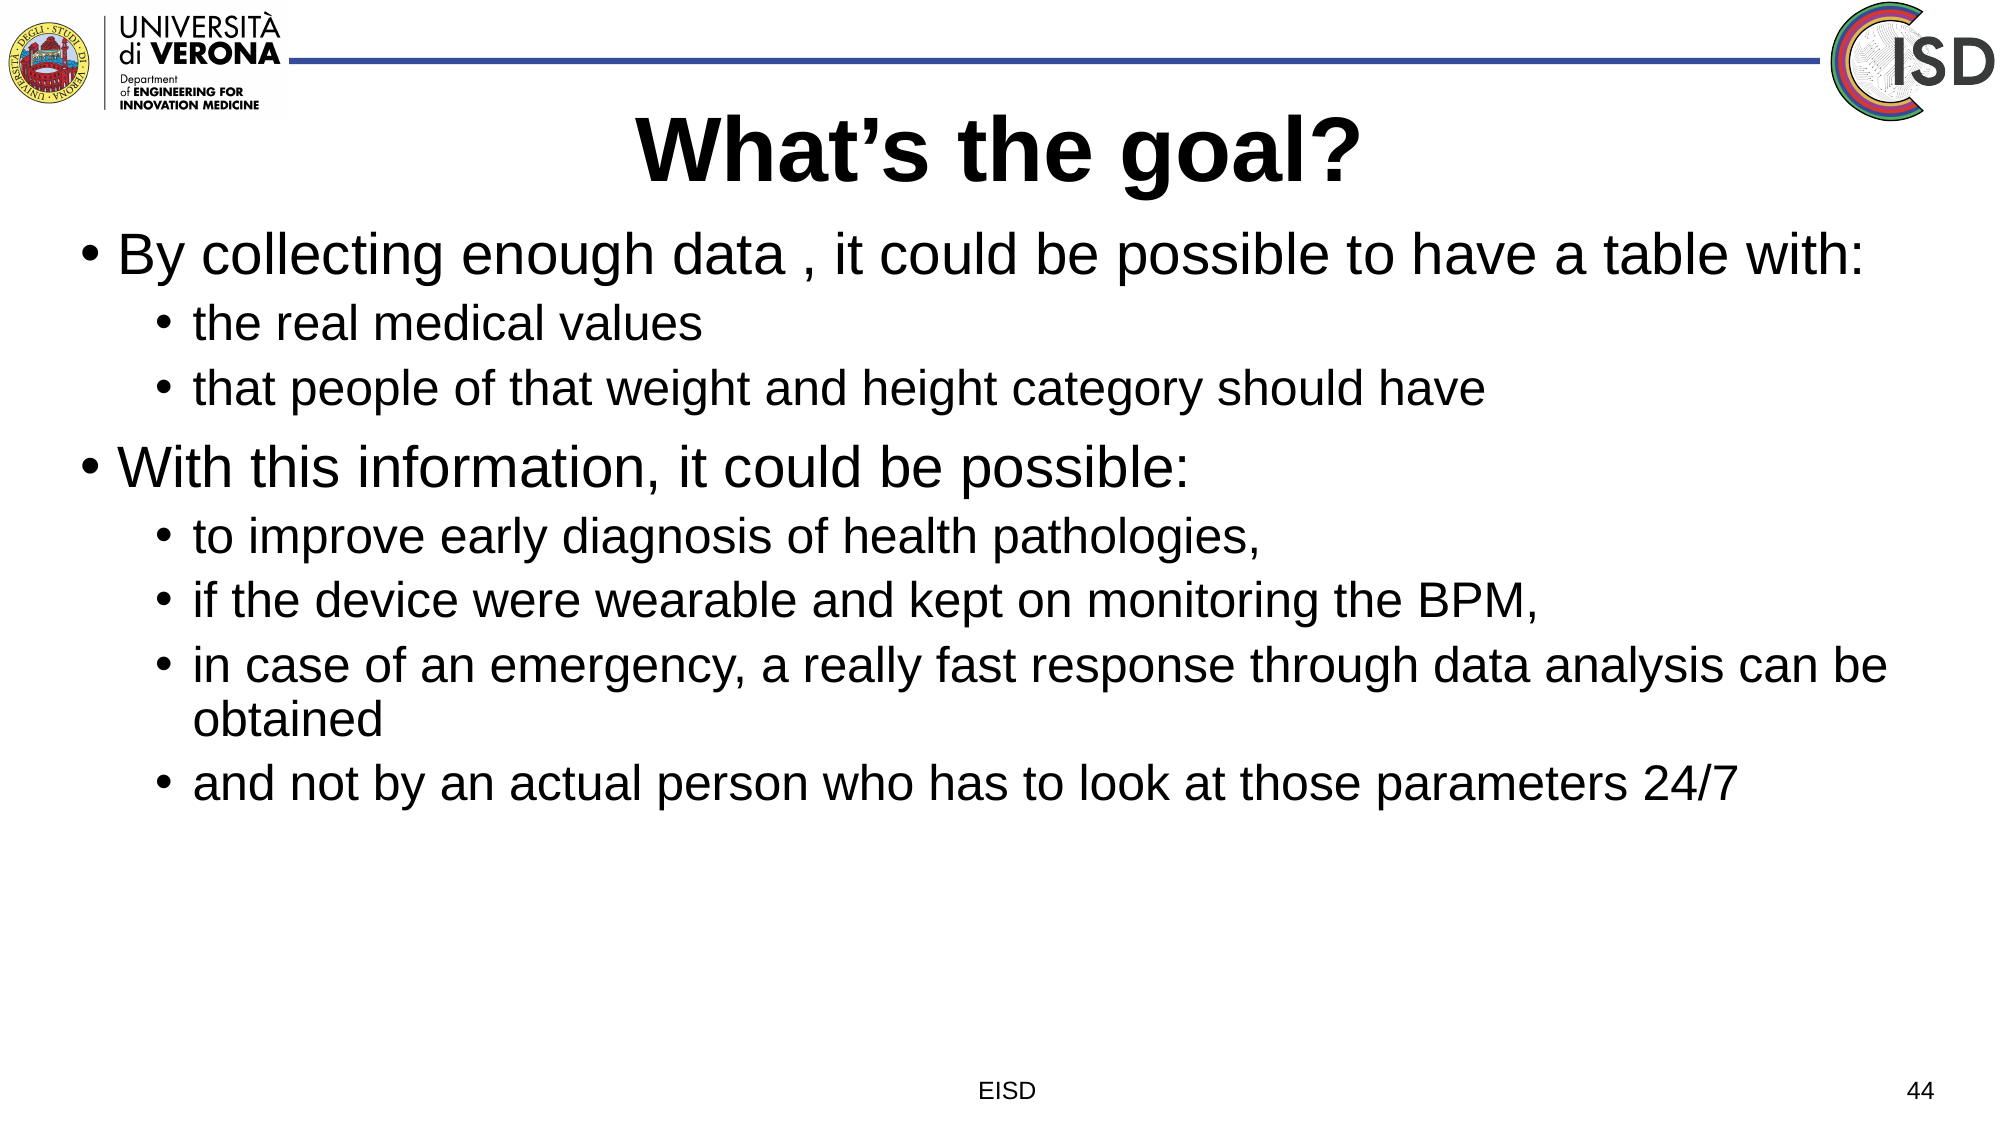

# What’s the goal?
By collecting enough data , it could be possible to have a table with:
the real medical values
that people of that weight and height category should have
With this information, it could be possible:
to improve early diagnosis of health pathologies,
if the device were wearable and kept on monitoring the BPM,
in case of an emergency, a really fast response through data analysis can be obtained
and not by an actual person who has to look at those parameters 24/7

EISD
44